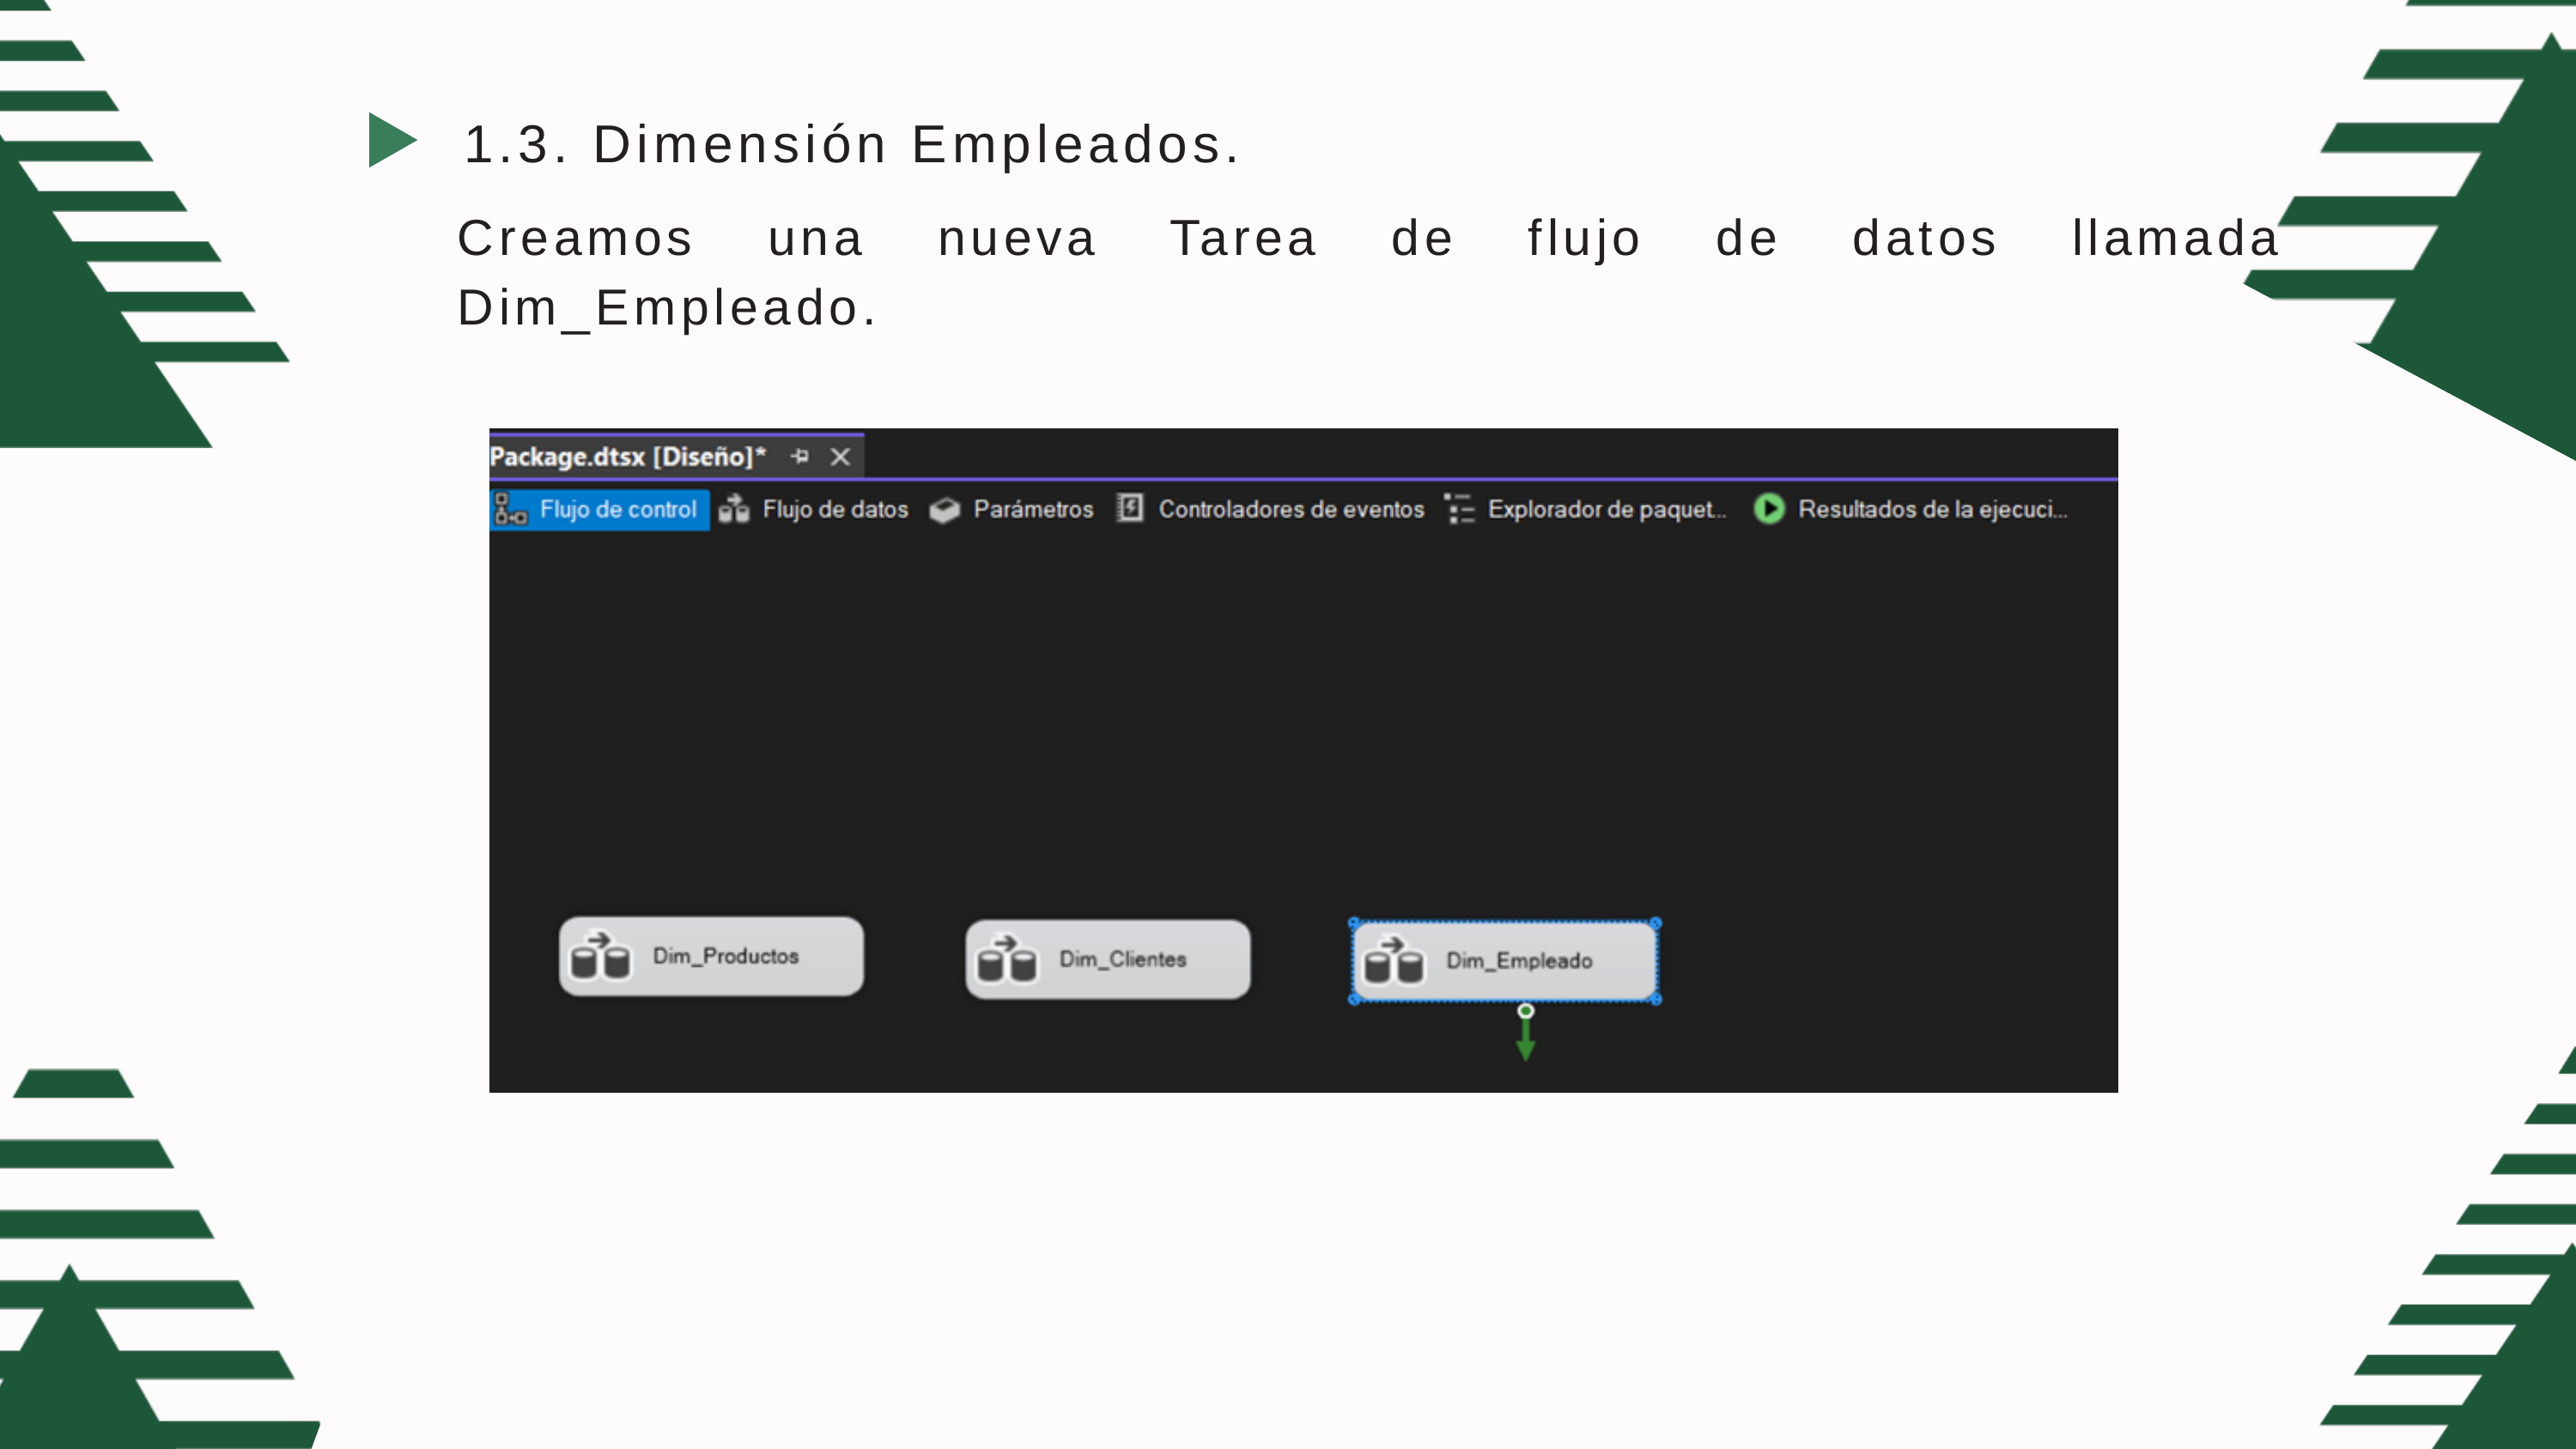

1.3. Dimensión Empleados.

Creamos una nueva Tarea de flujo de datos llamada Dim_Empleado.